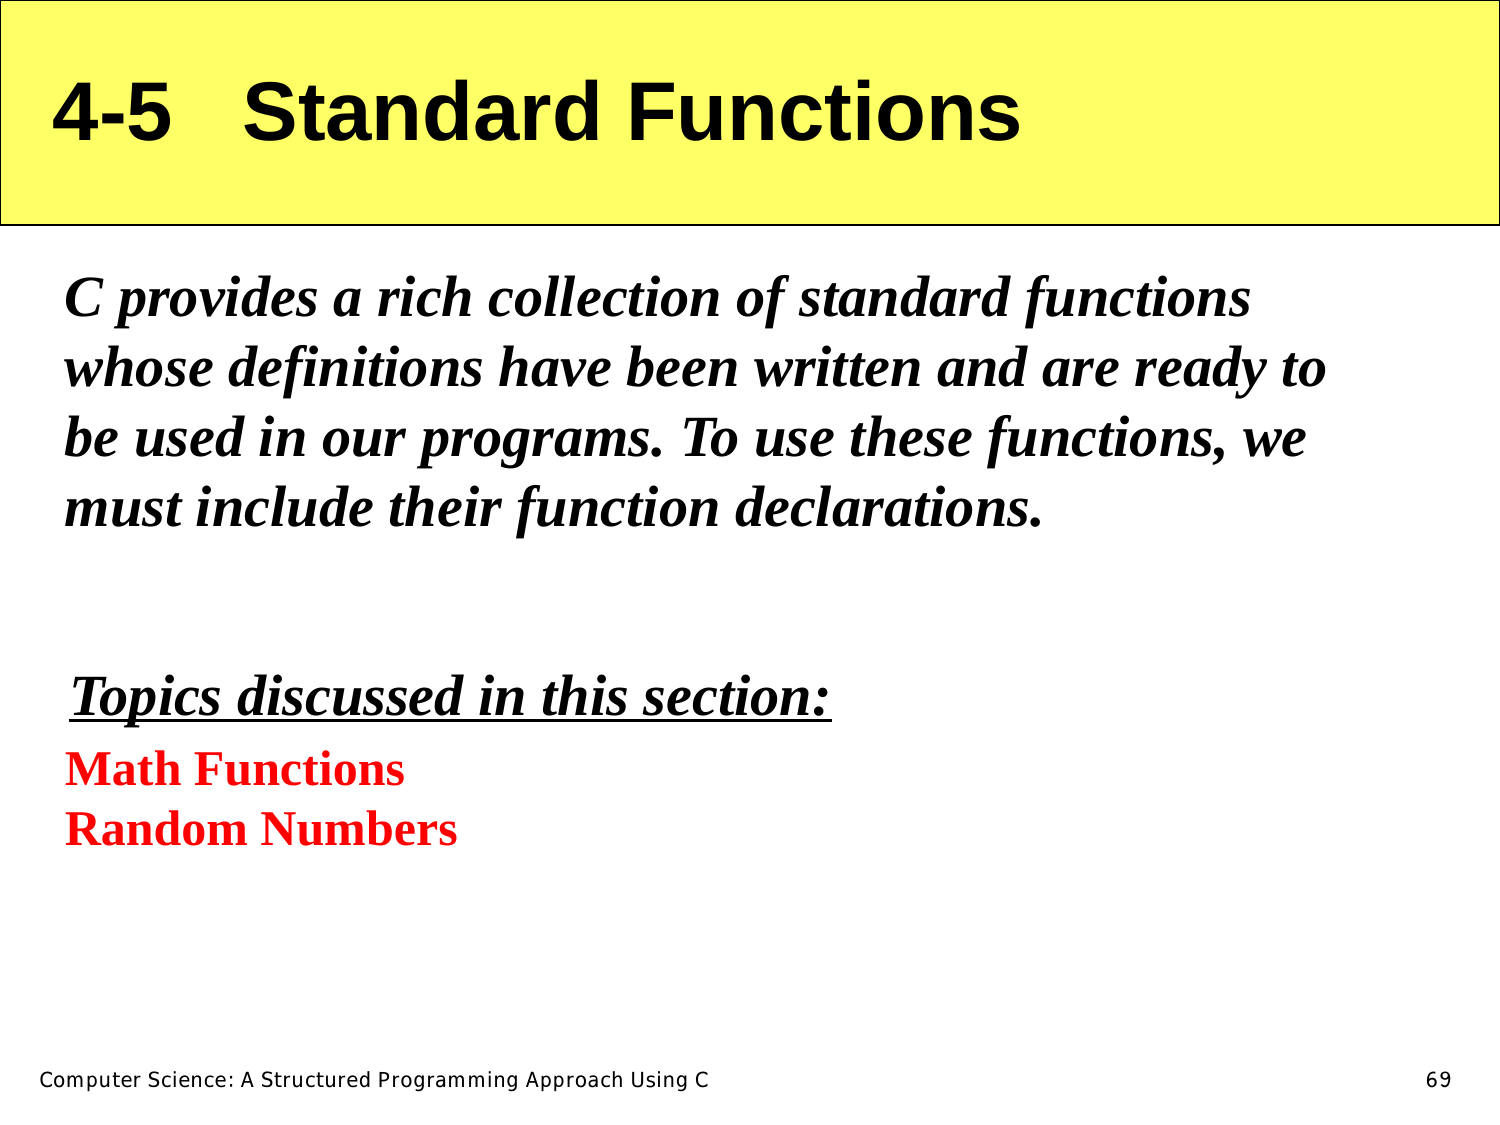

4-5   Standard Functions
C provides a rich collection of standard functions whose definitions have been written and are ready to be used in our programs. To use these functions, we must include their function declarations.
Topics discussed in this section:
Math Functions
Random Numbers
Computer Science: A Structured Programming Approach Using C
69